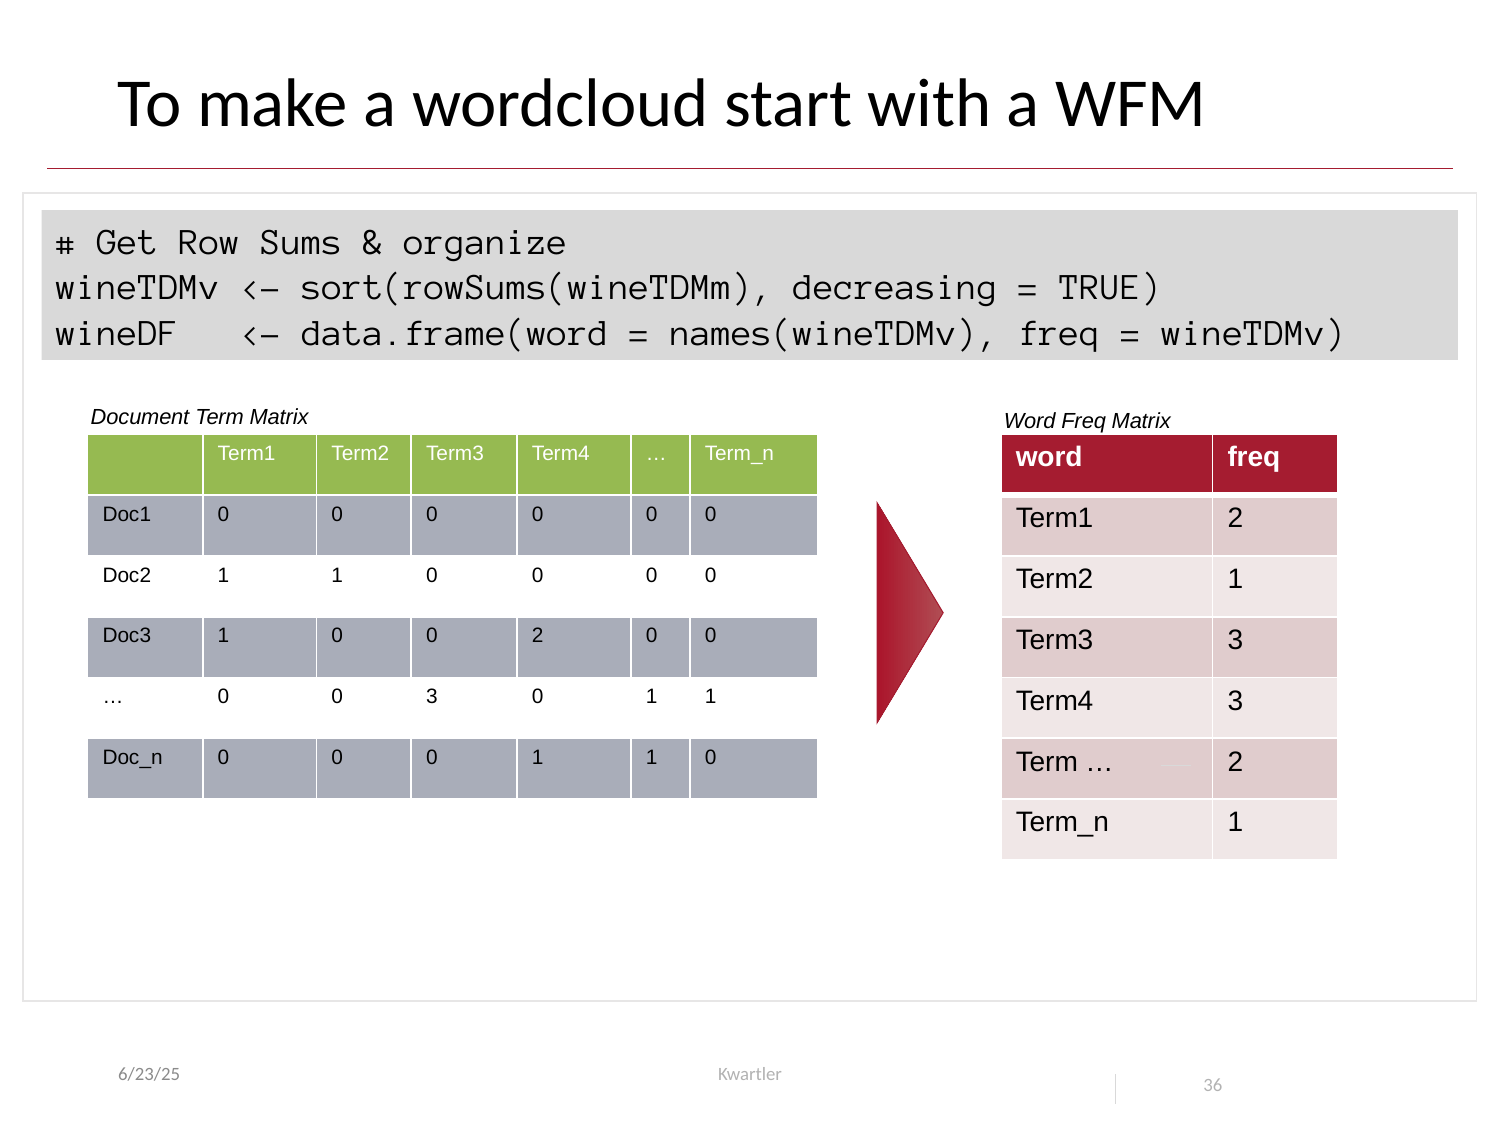

# To make a wordcloud start with a WFM

# Get Row Sums & organize
wineTDMv <- sort(rowSums(wineTDMm), decreasing = TRUE)
wineDF   <- data.frame(word = names(wineTDMv), freq = wineTDMv)
Document Term Matrix
Word Freq Matrix
|  | Term1 | Term2 | Term3 | Term4 | … | Term\_n |
| --- | --- | --- | --- | --- | --- | --- |
| Doc1 | 0 | 0 | 0 | 0 | 0 | 0 |
| Doc2 | 1 | 1 | 0 | 0 | 0 | 0 |
| Doc3 | 1 | 0 | 0 | 2 | 0 | 0 |
| … | 0 | 0 | 3 | 0 | 1 | 1 |
| Doc\_n | 0 | 0 | 0 | 1 | 1 | 0 |
| word | freq |
| --- | --- |
| Term1 | 2 |
| Term2 | 1 |
| Term3 | 3 |
| Term4 | 3 |
| Term … | 2 |
| Term\_n | 1 |

6/23/25
Kwartler
36